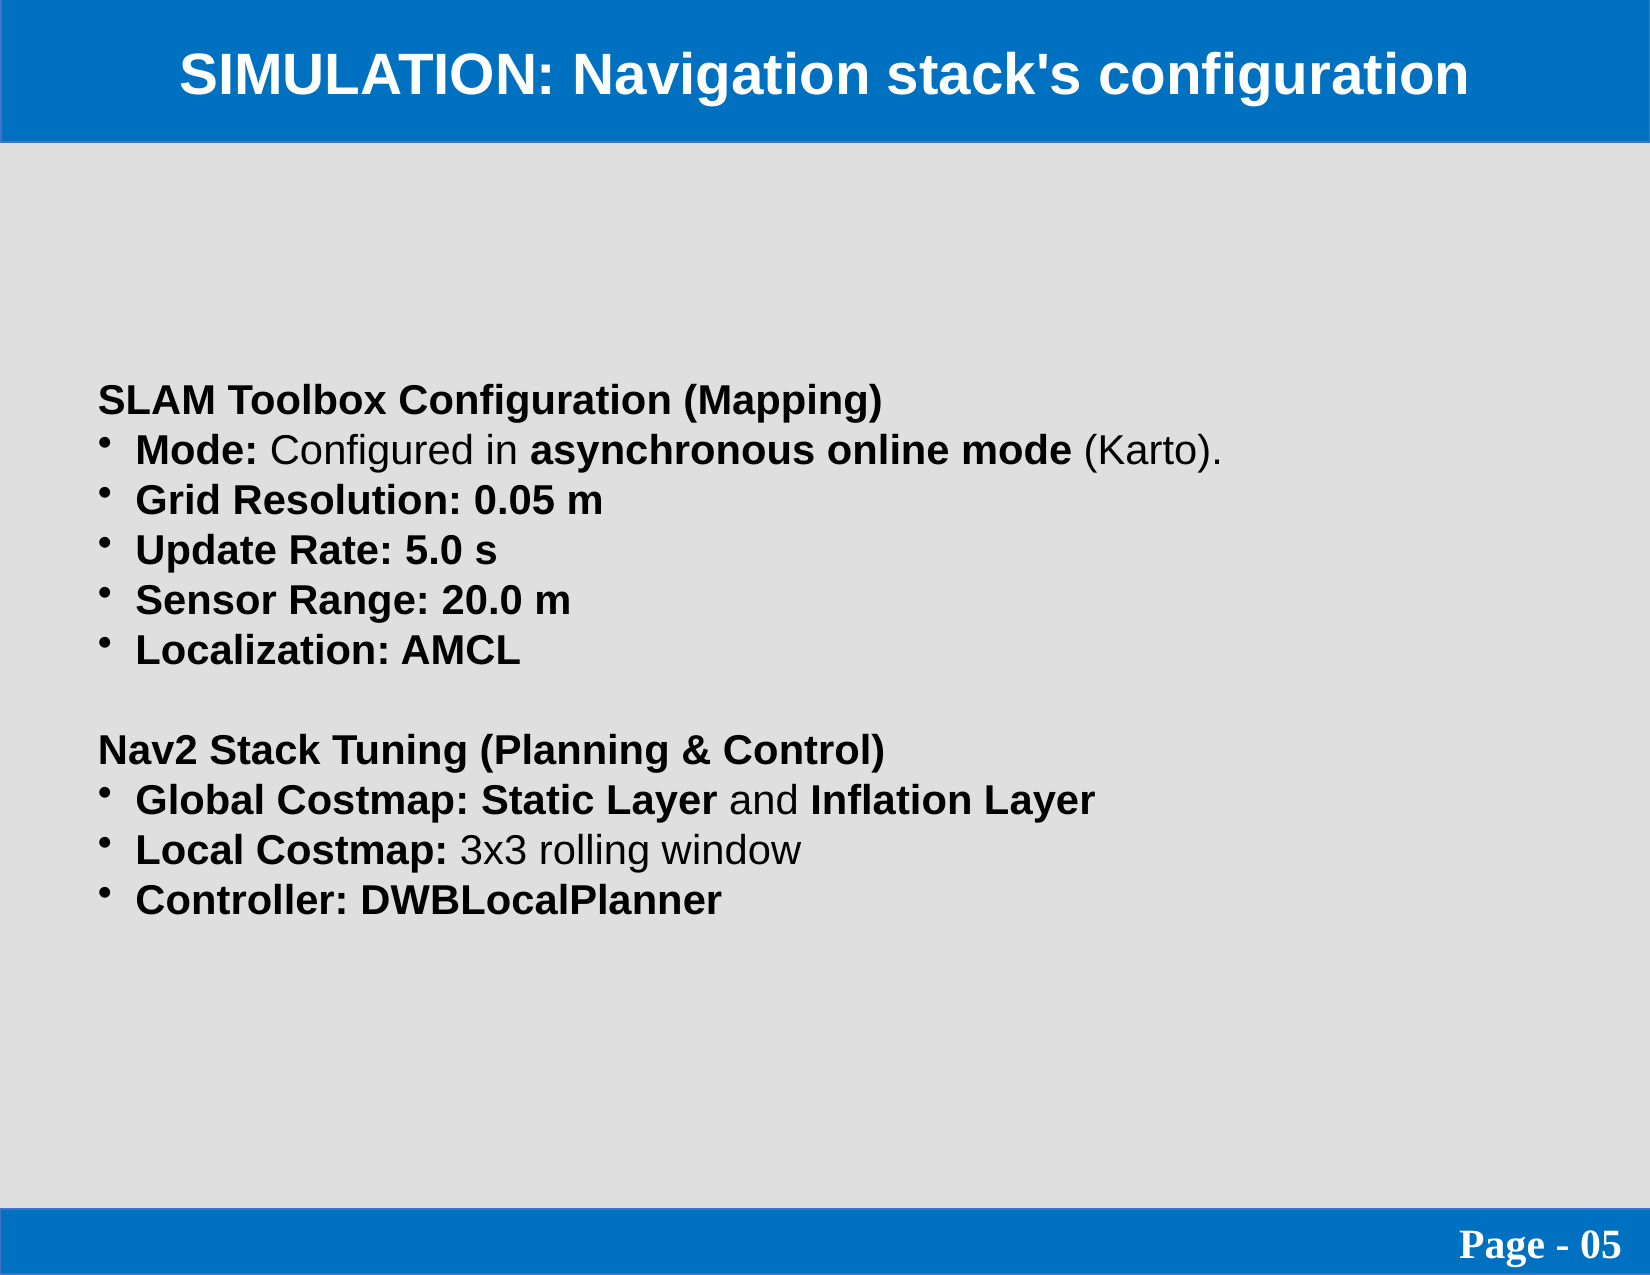

SIMULATION: Navigation stack's configuration
SLAM Toolbox Configuration (Mapping)
Mode: Configured in asynchronous online mode (Karto).
Grid Resolution: 0.05 m
Update Rate: 5.0 s
Sensor Range: 20.0 m
Localization: AMCL

Nav2 Stack Tuning (Planning & Control)
Global Costmap: Static Layer and Inflation Layer
Local Costmap: 3x3 rolling window
Controller: DWBLocalPlanner

                                      Page - 05